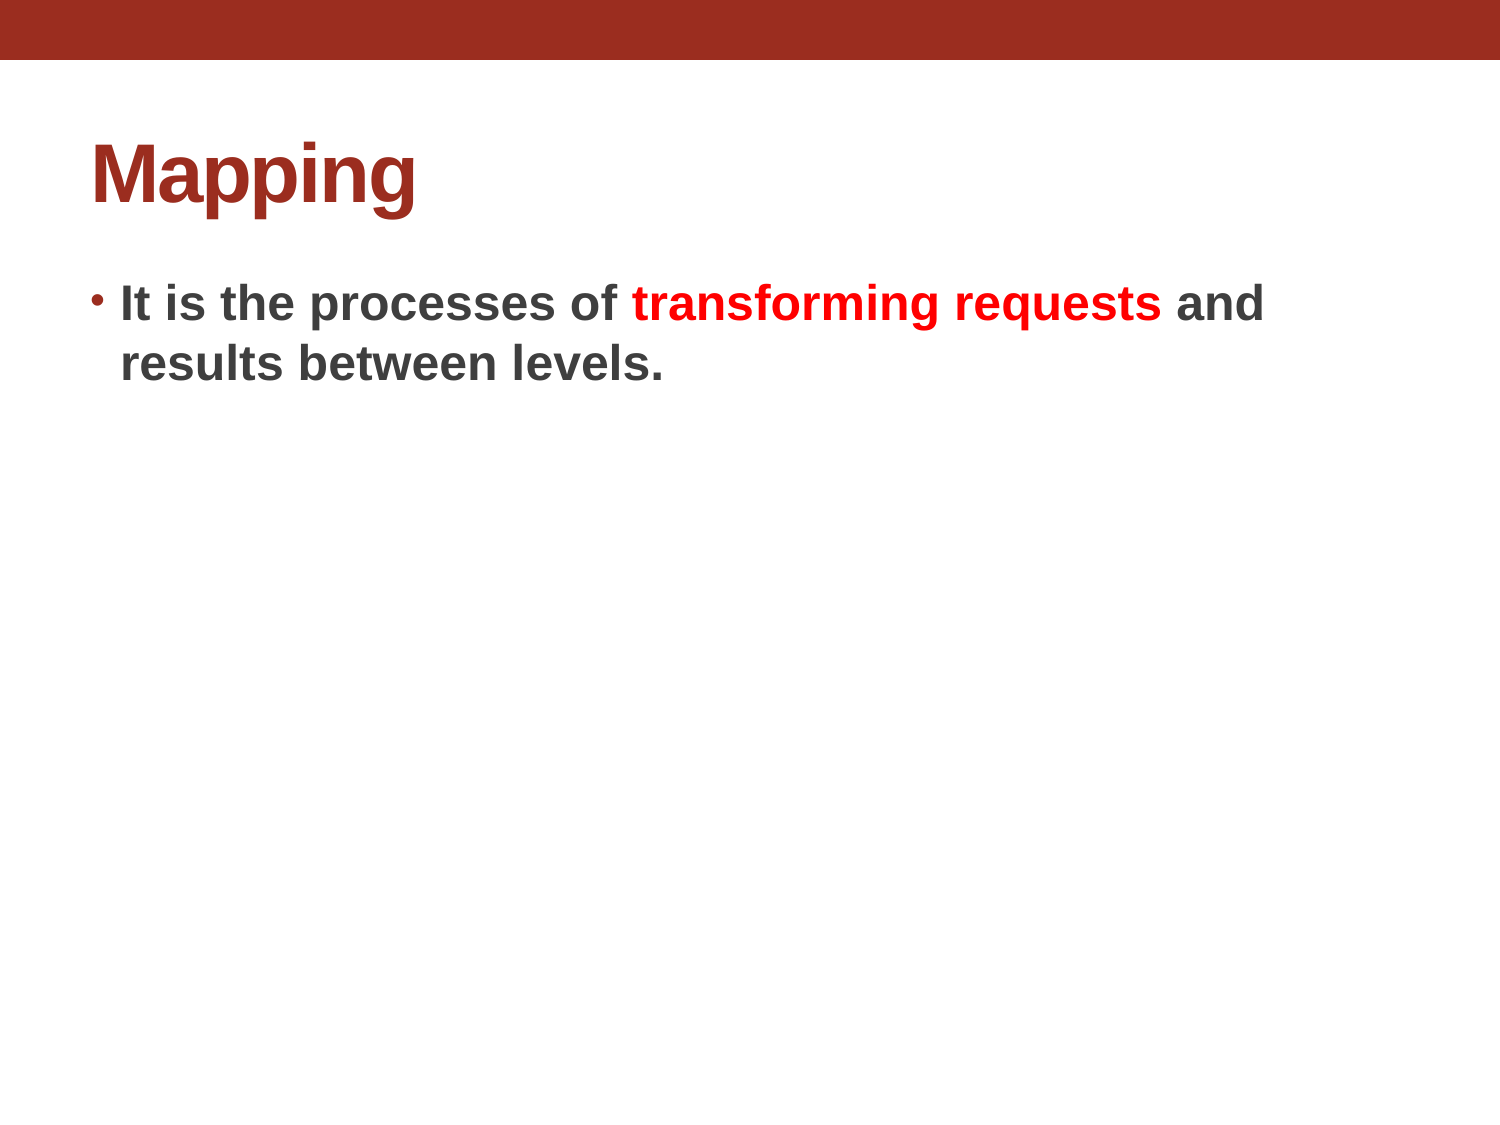

# Mapping
It is the processes of transforming requests and results between levels.